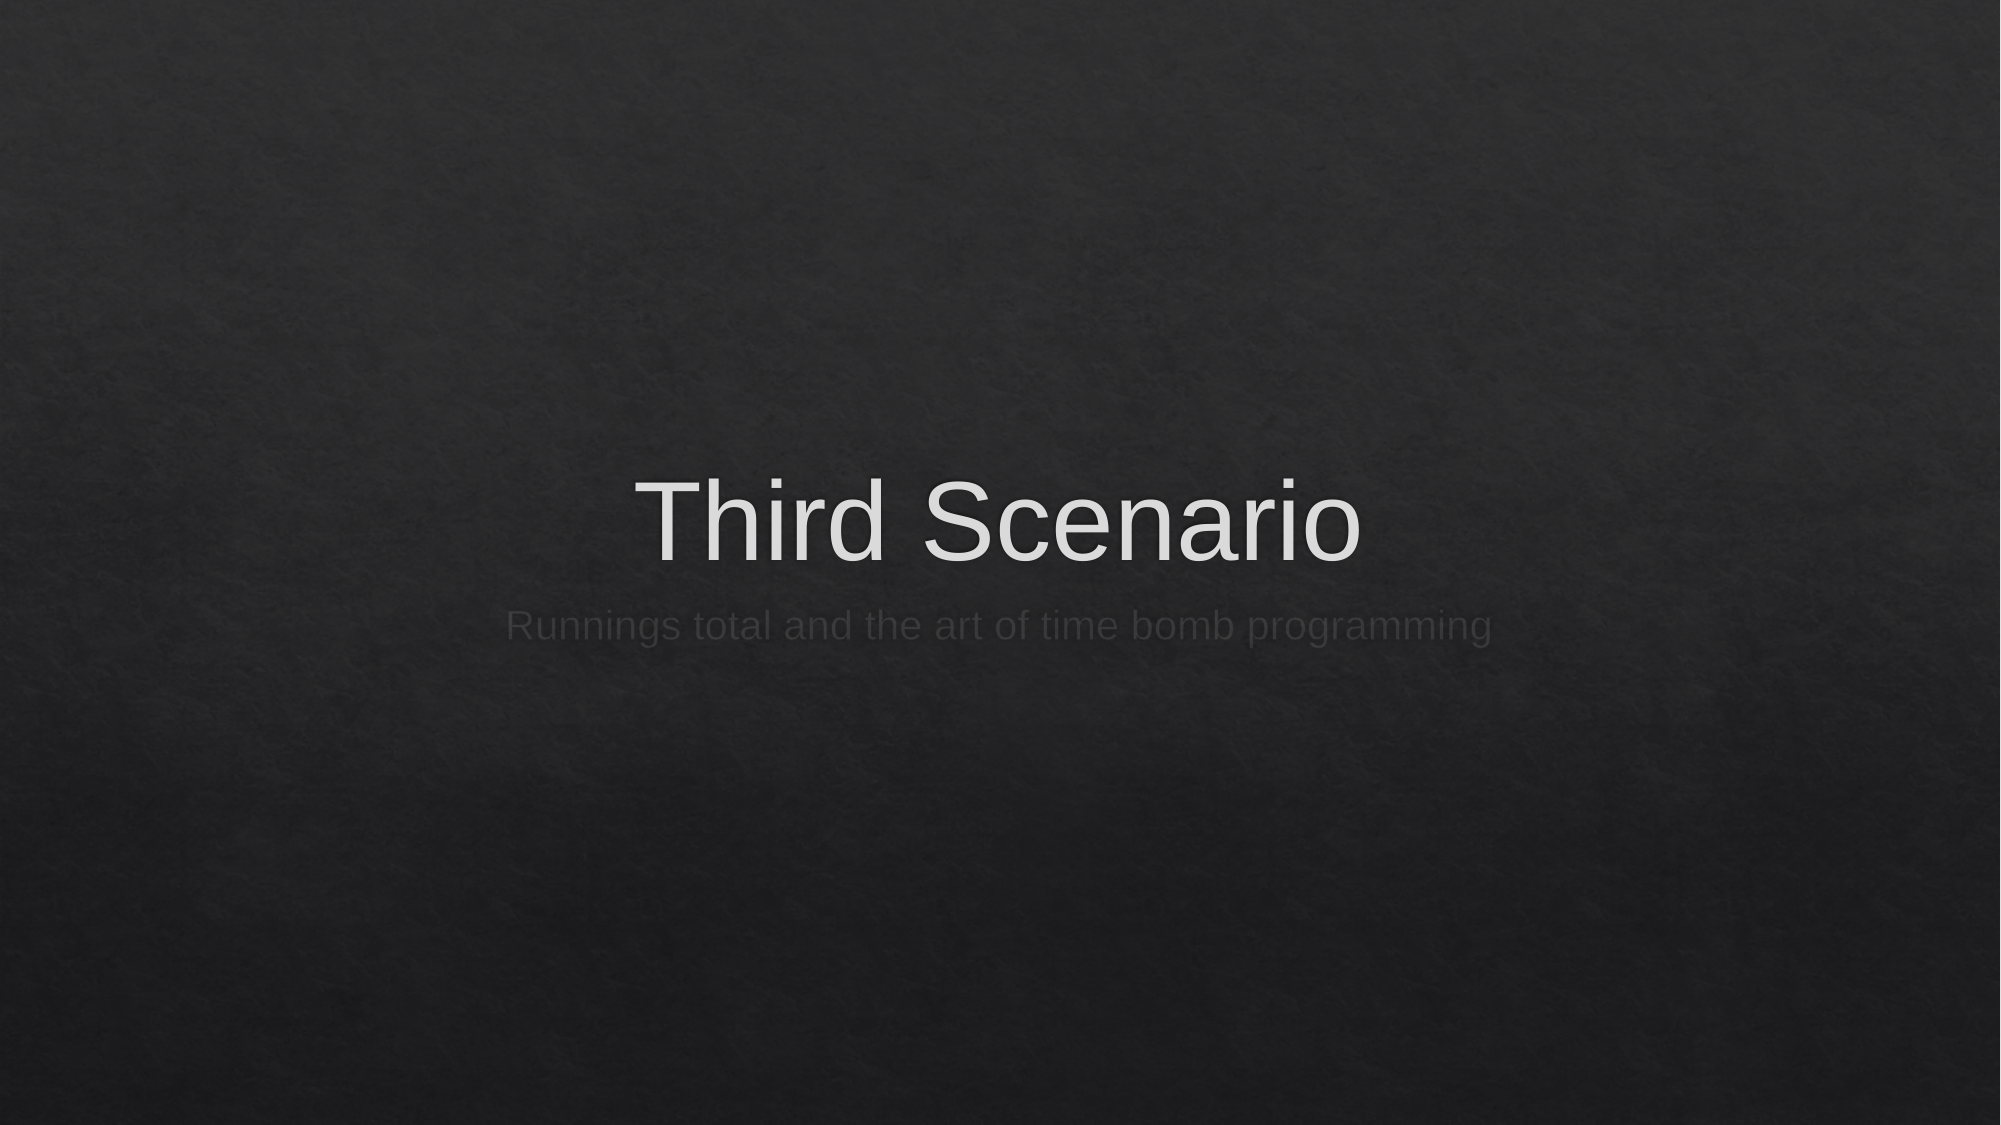

# Third Scenario
Runnings total and the art of time bomb programming